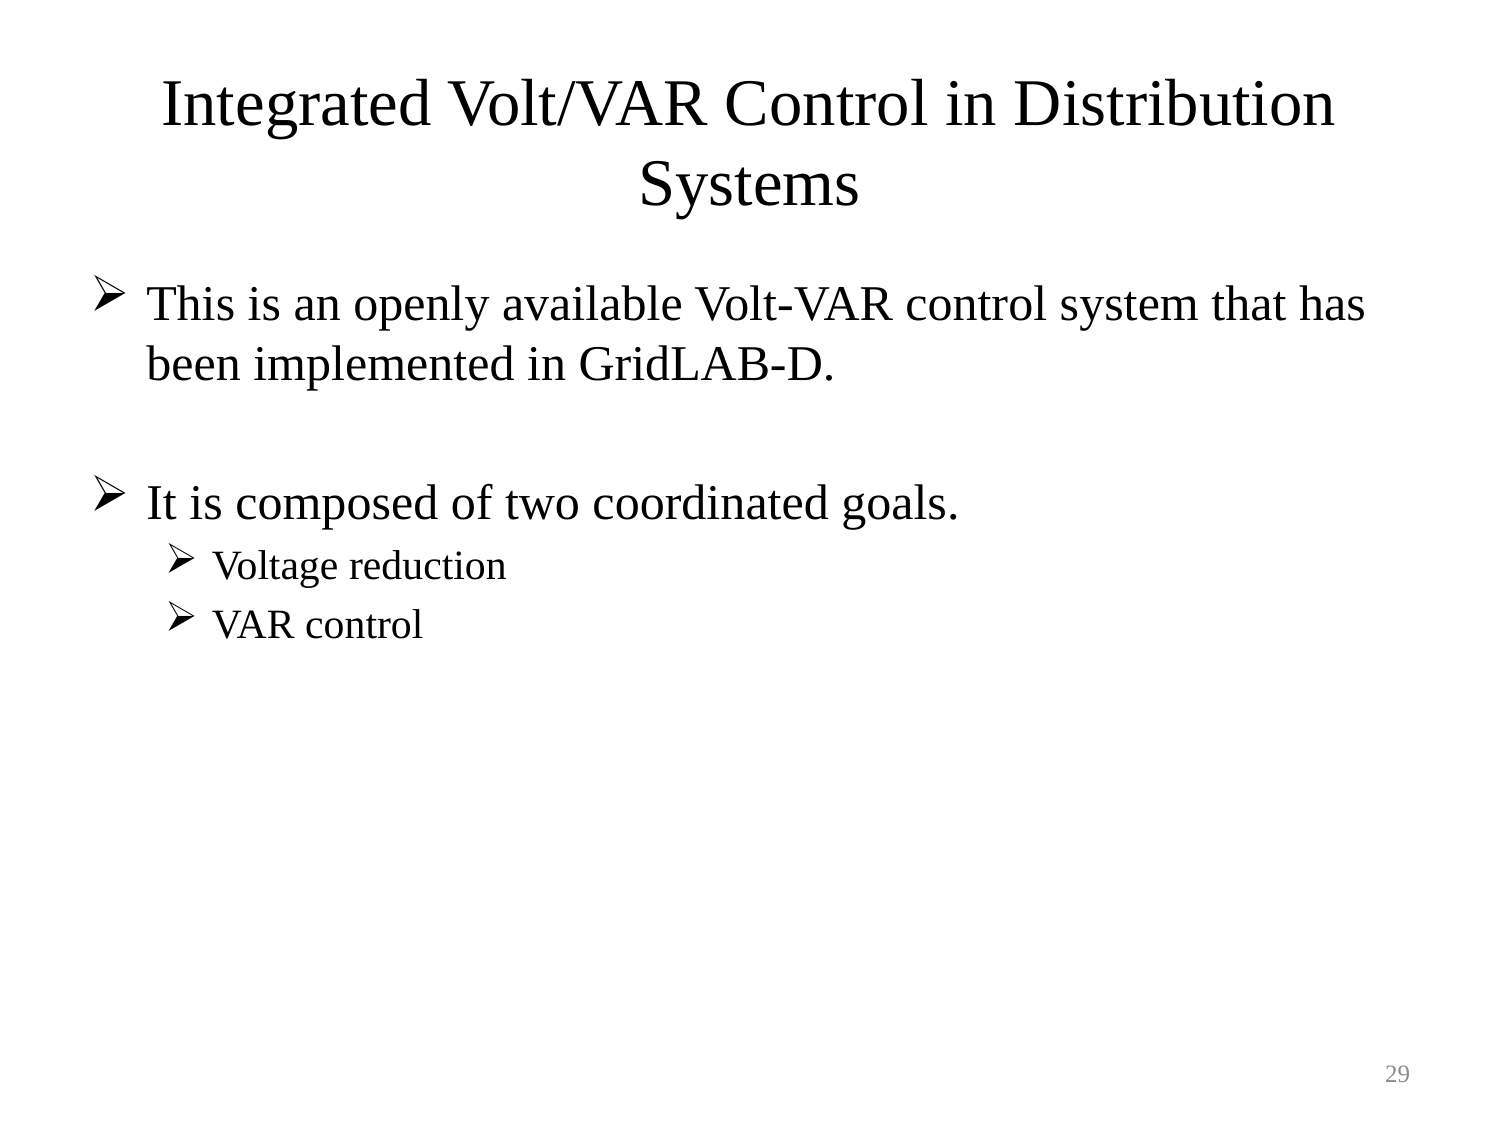

# Integrated Volt/VAR Control in Distribution Systems
This is an openly available Volt-VAR control system that has been implemented in GridLAB-D.

It is composed of two coordinated goals.
Voltage reduction
VAR control

29